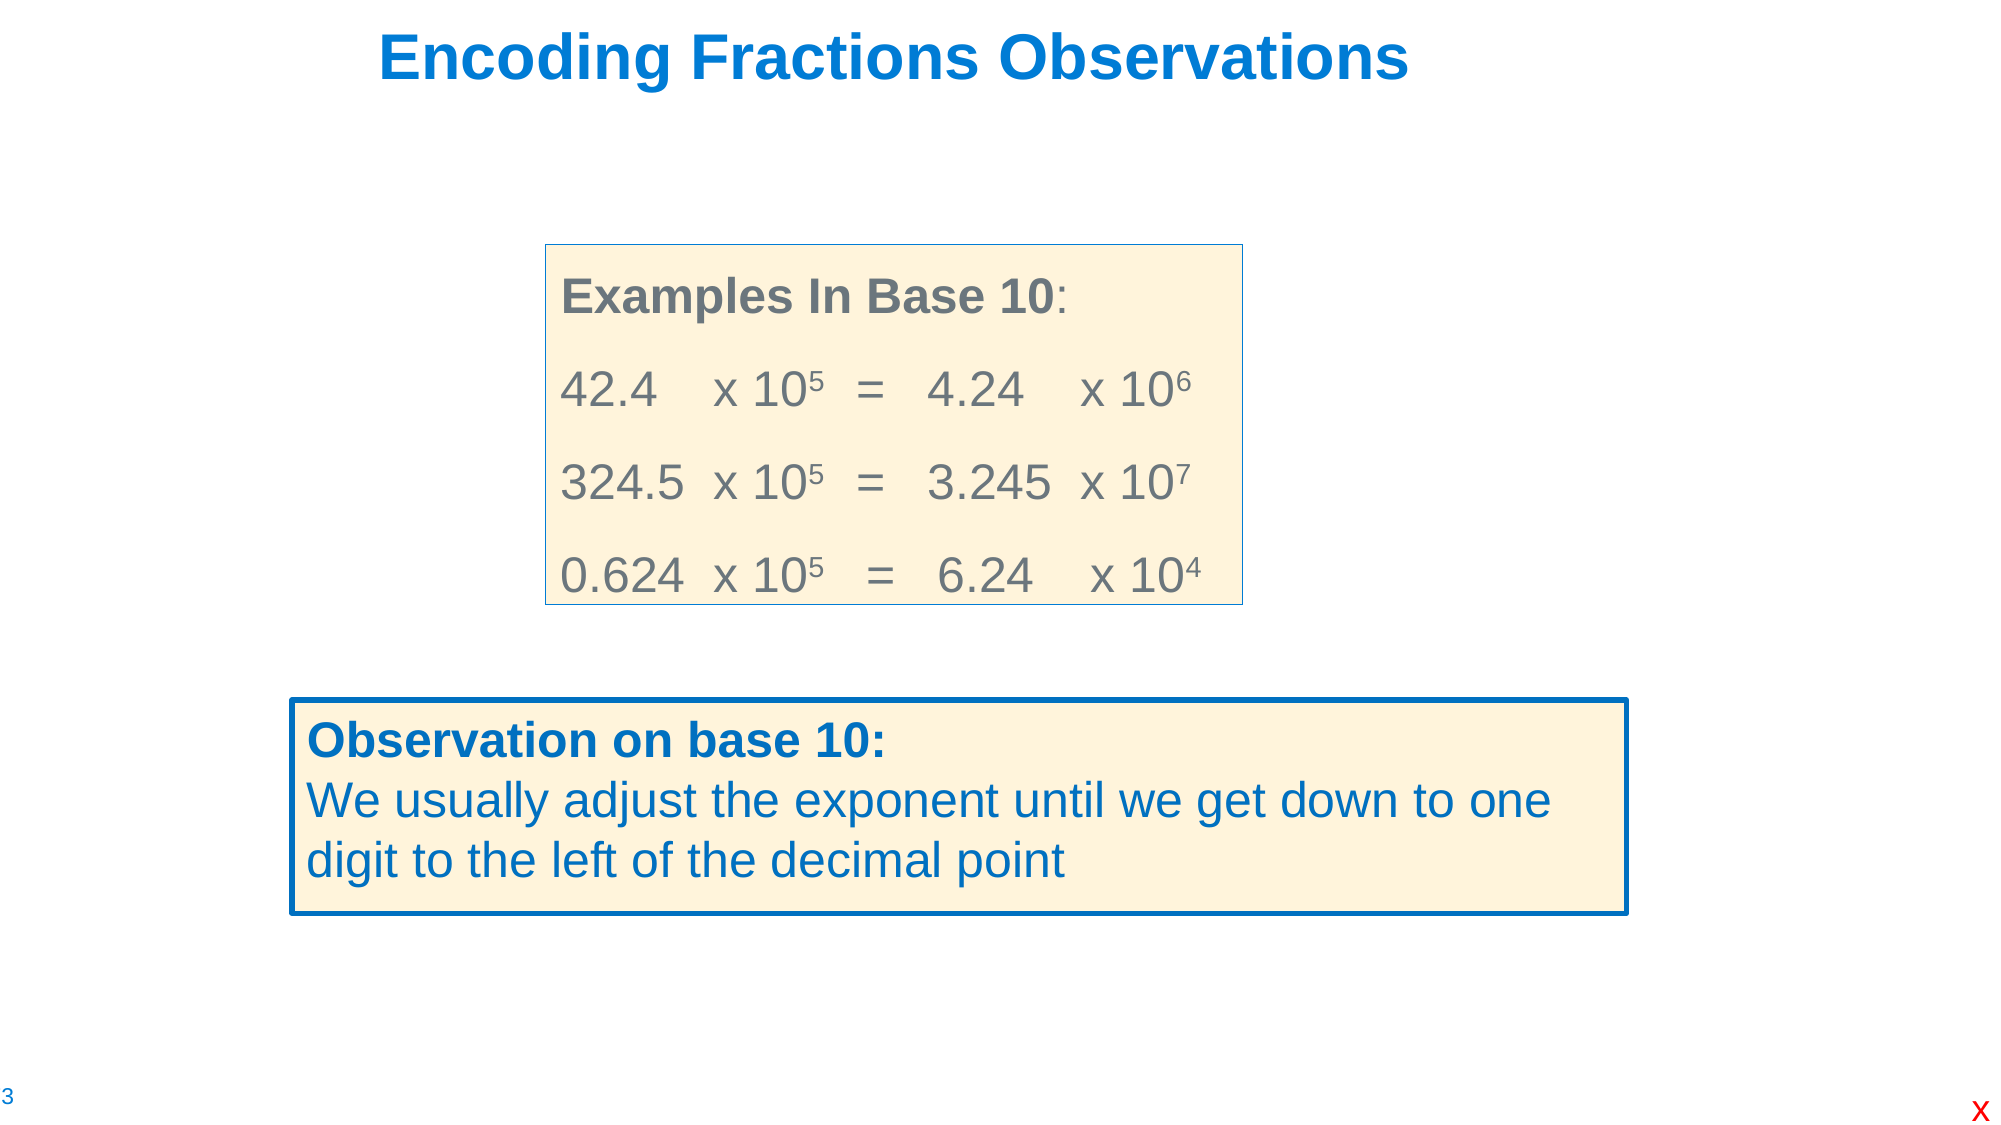

# Encoding Fractions Observations
Examples In Base 10:
42.4    x 105    =   4.24    x 106
324.5  x 105    =   3.245  x 107
0.624  x 105   =   6.24    x 104
Observation on base 10:
We usually adjust the exponent until we get down to one digit to the left of the decimal point
x